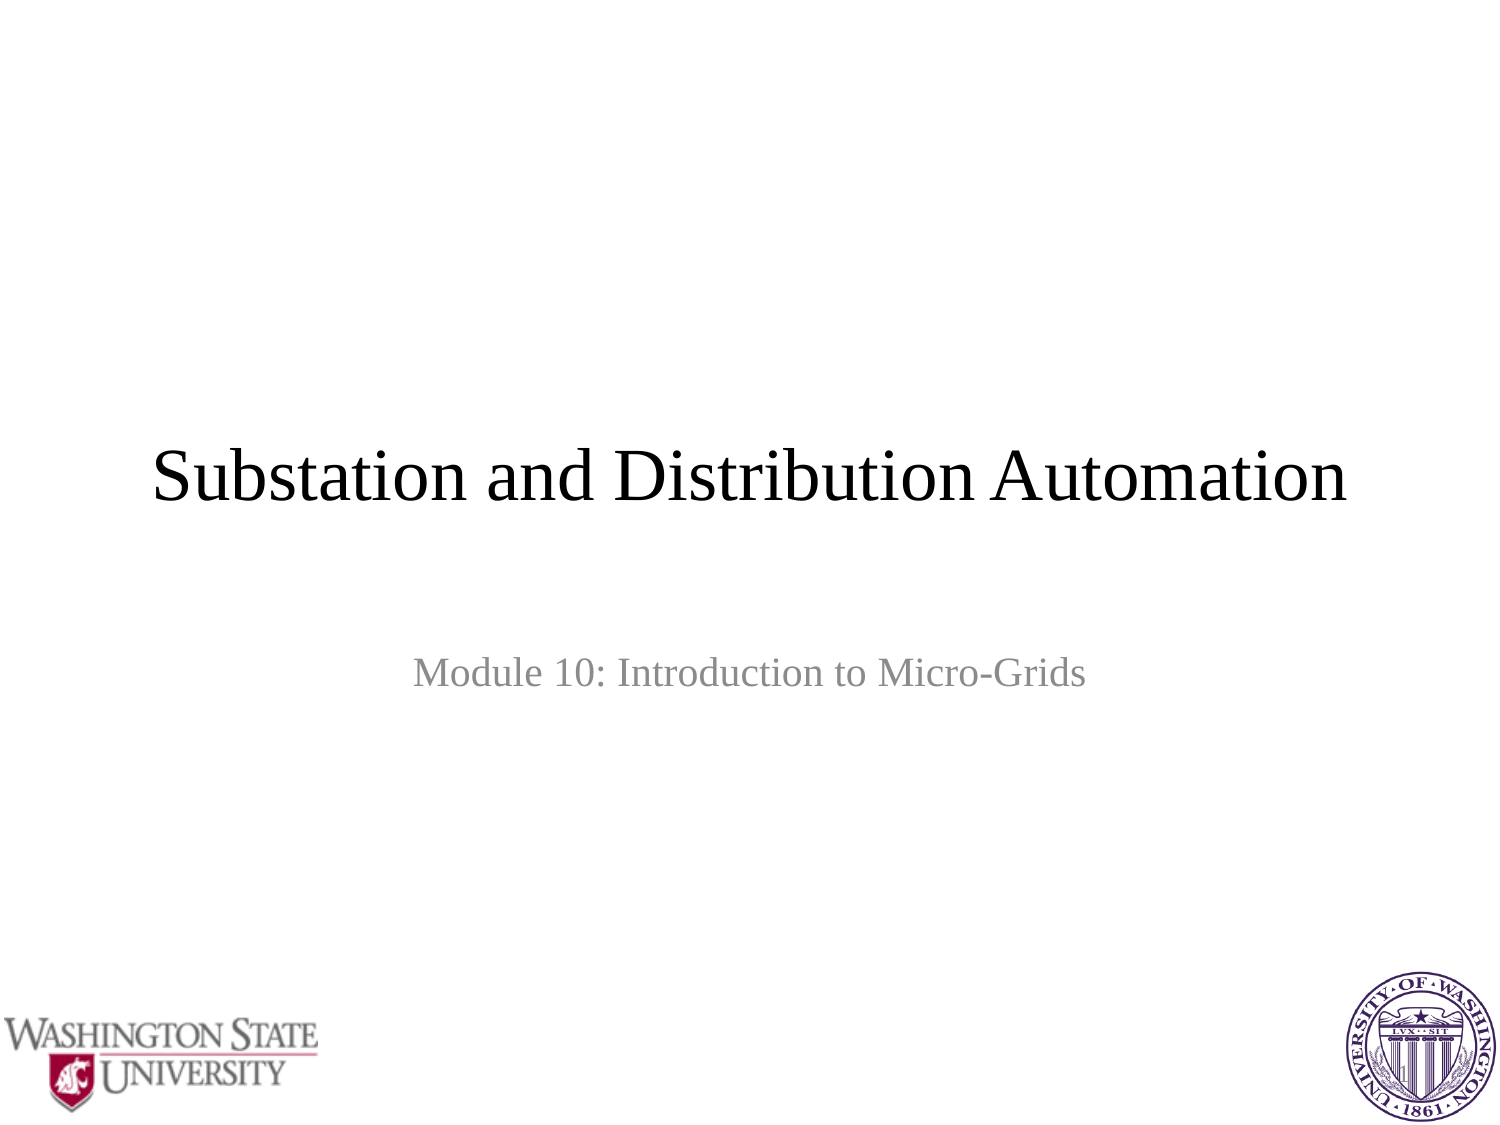

# Substation and Distribution Automation
Module 10: Introduction to Micro-Grids
1